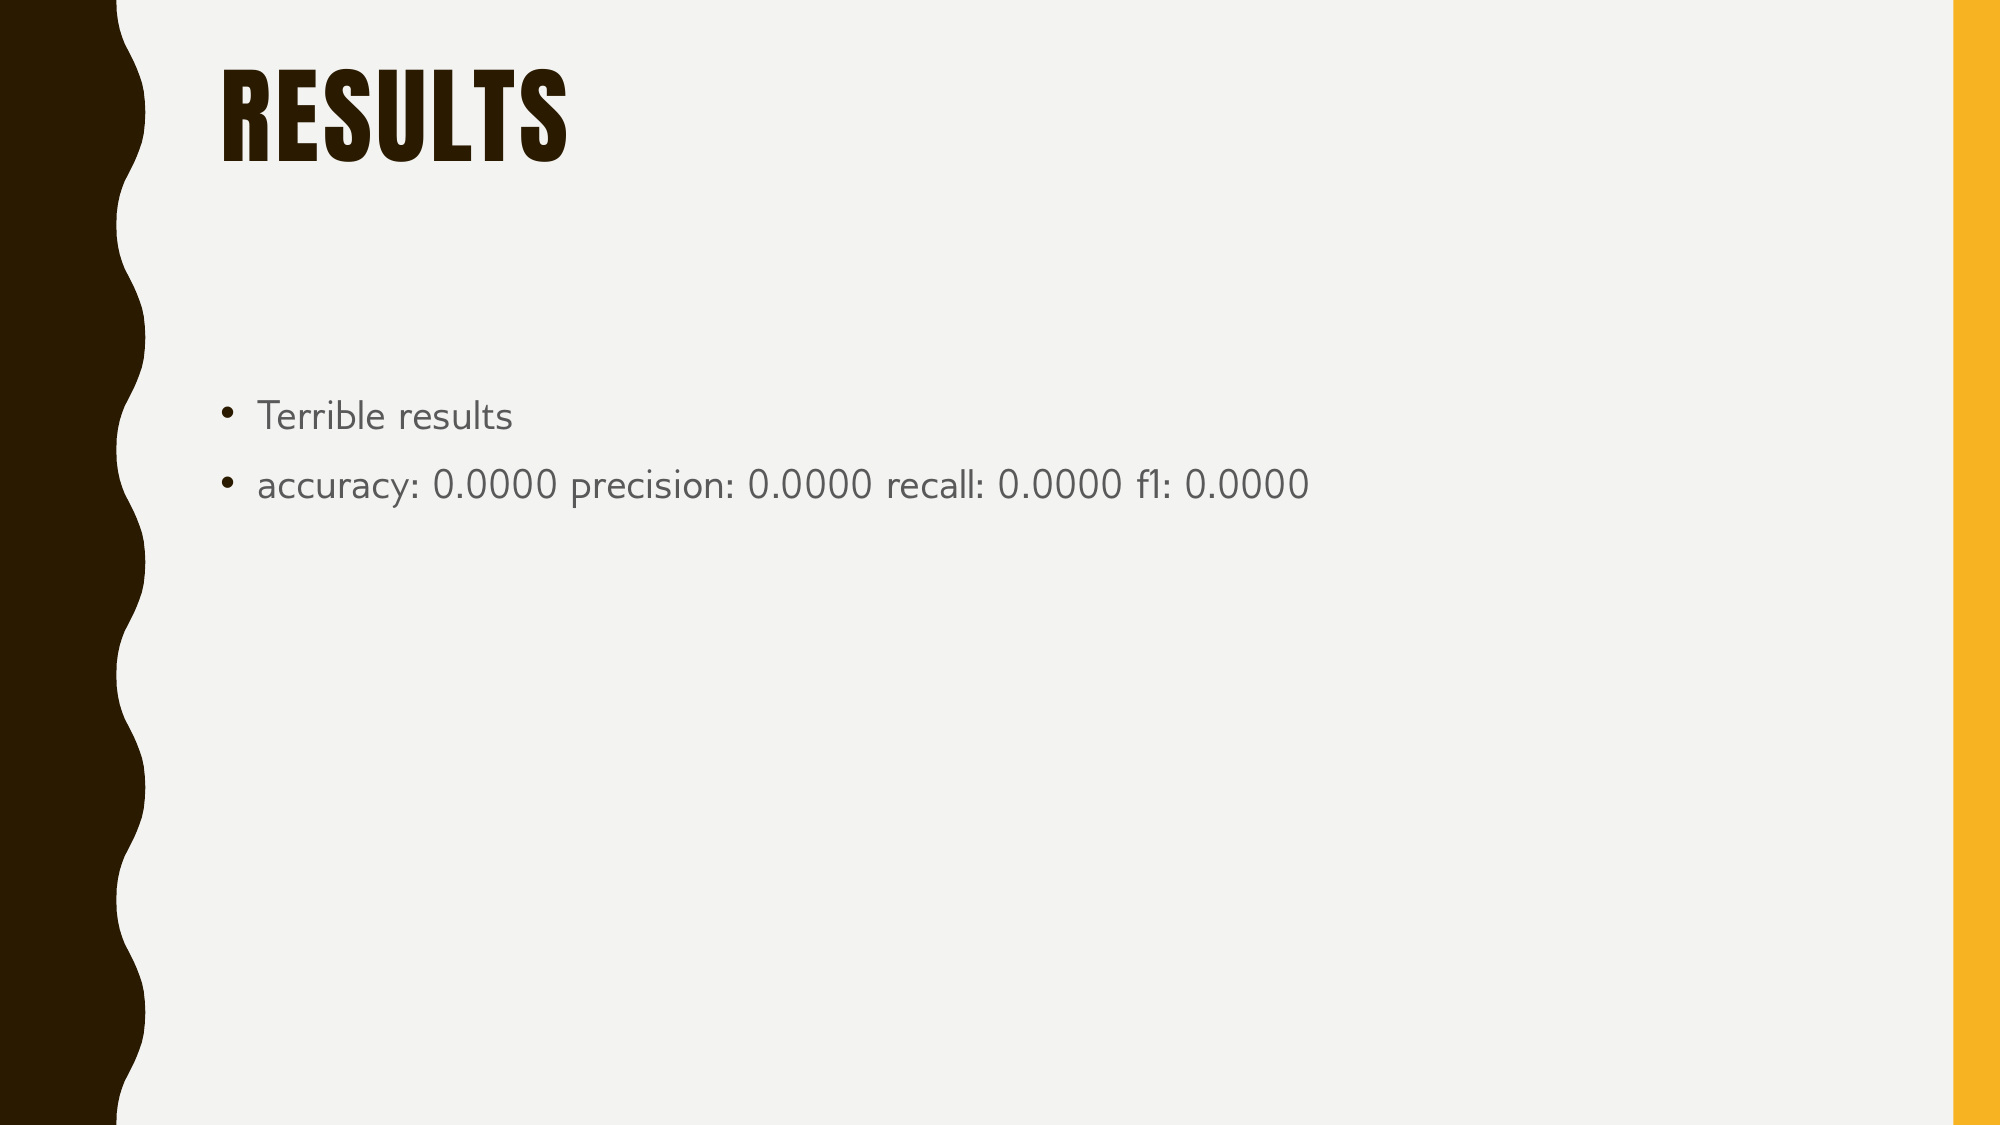

# Results
Terrible results
accuracy: 0.0000 precision: 0.0000 recall: 0.0000 f1: 0.0000